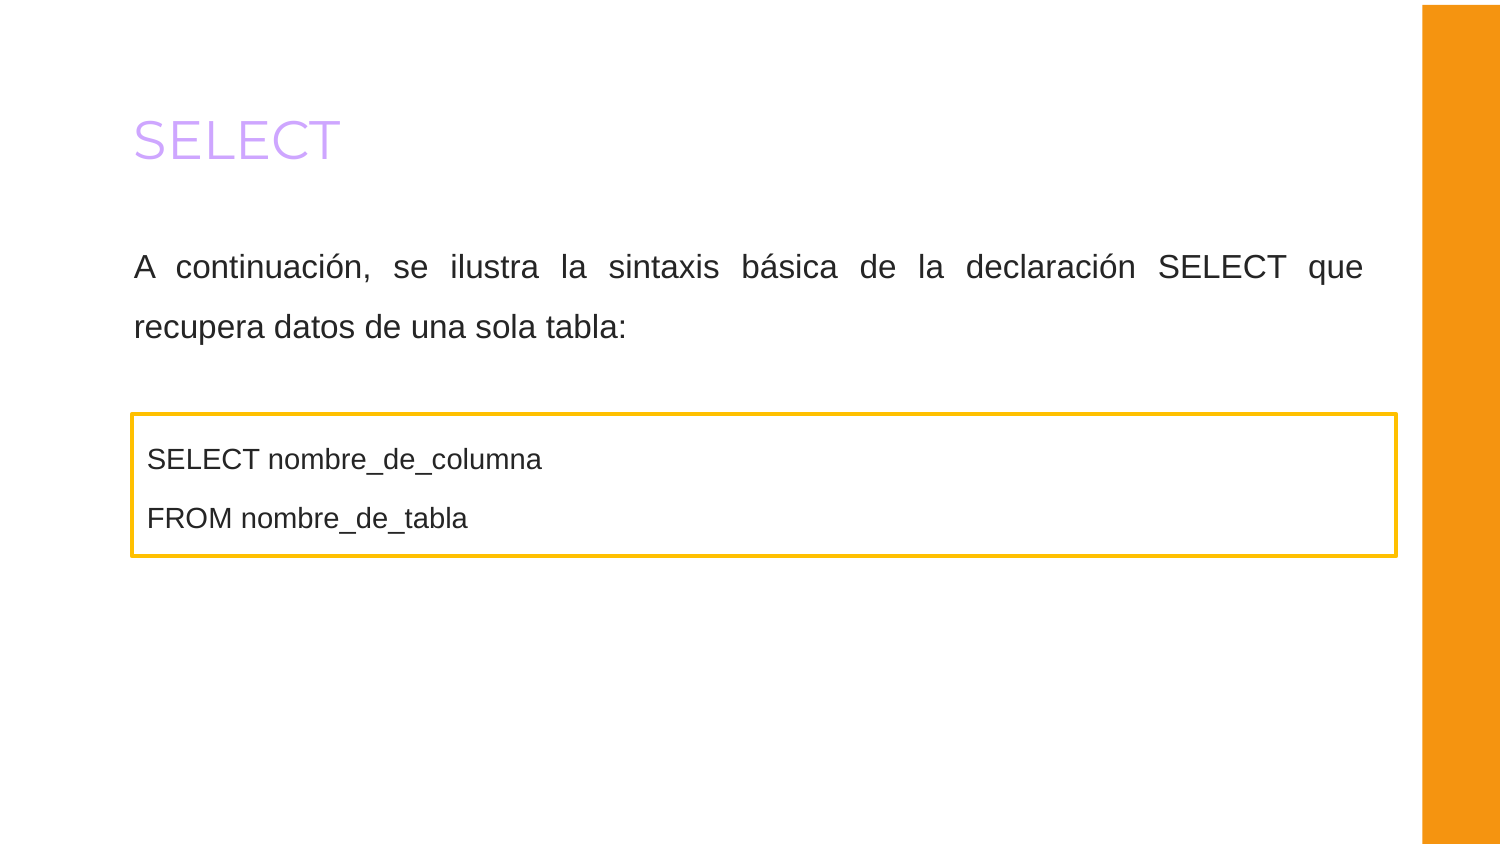

# SELECT
A continuación, se ilustra la sintaxis básica de la declaración SELECT que recupera datos de una sola tabla:

SELECT nombre_de_columna
FROM nombre_de_tabla